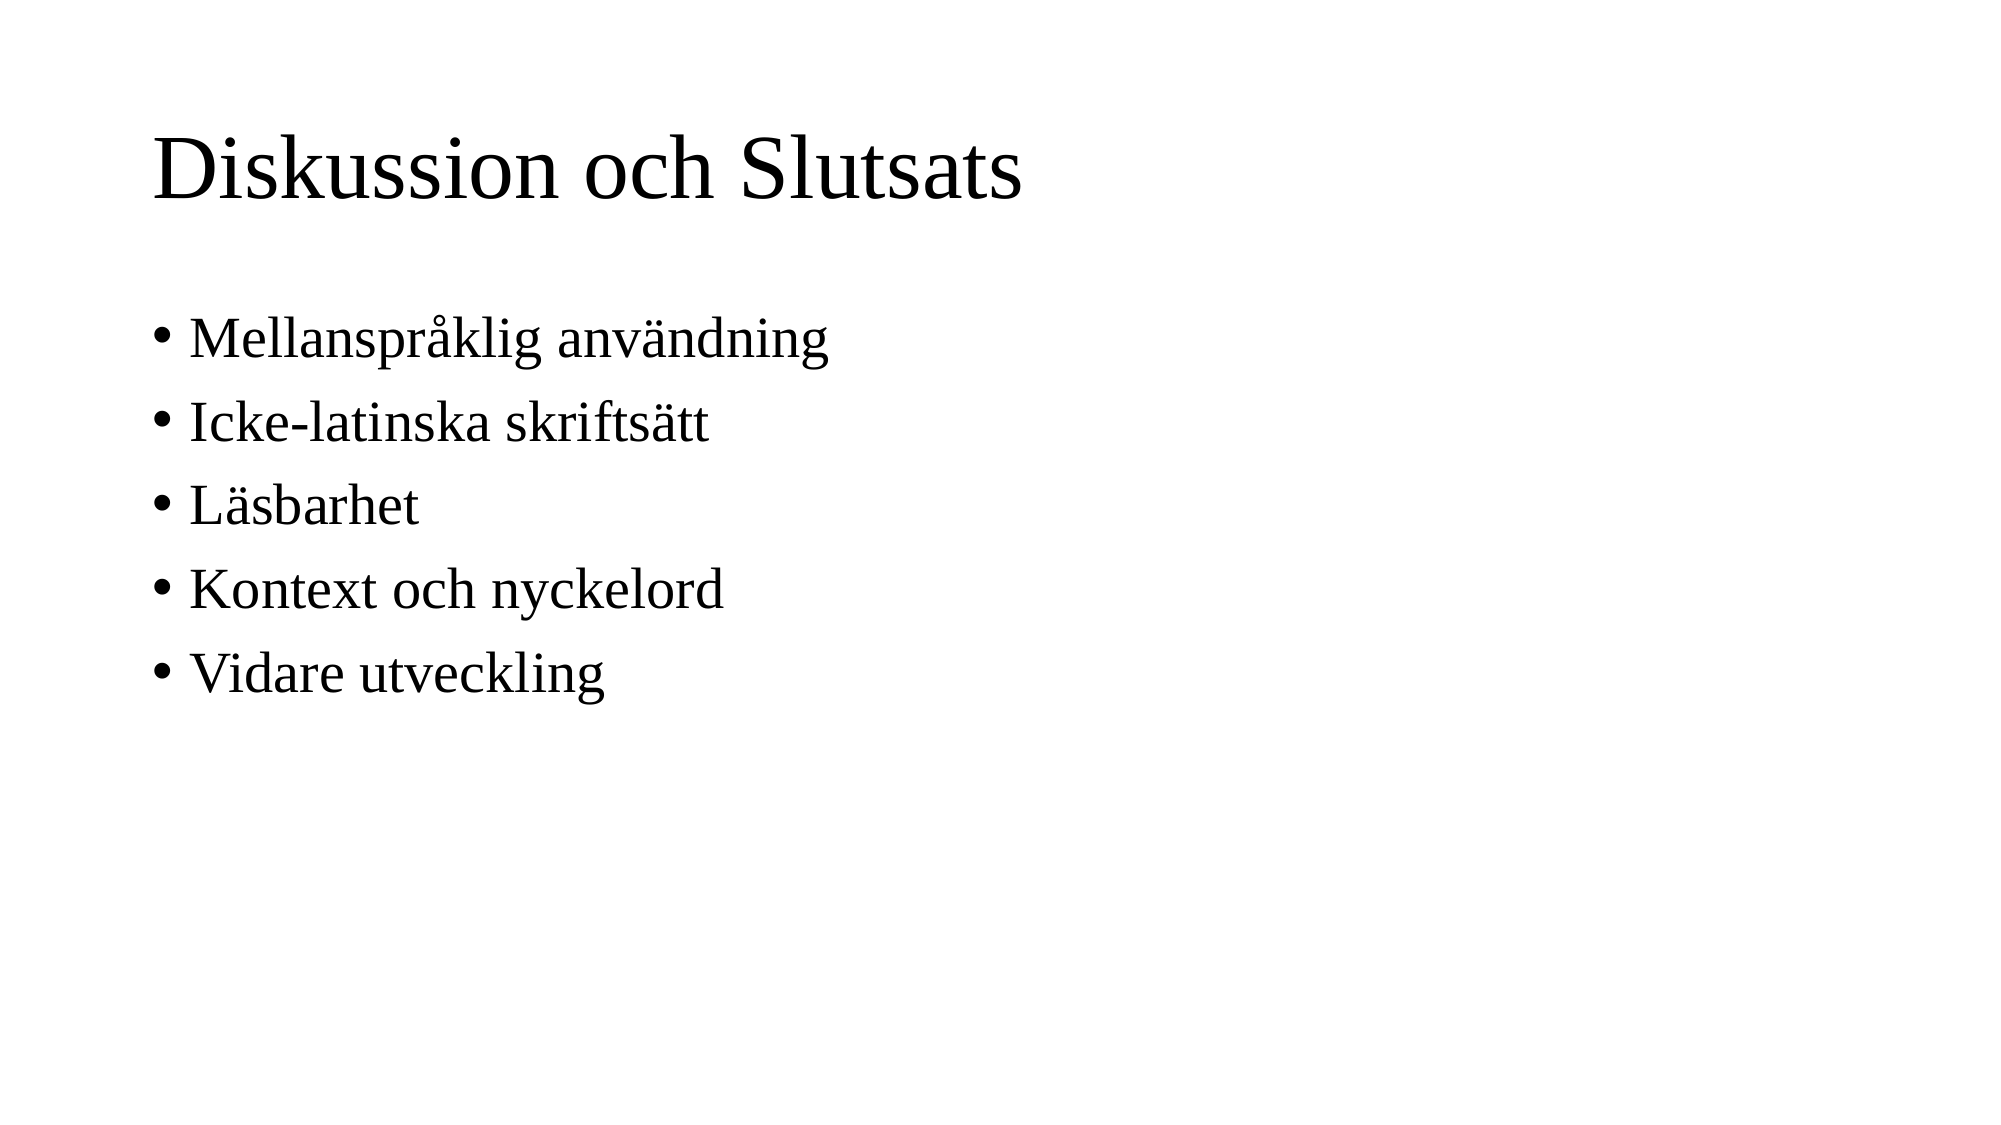

# Diskussion och Slutsats
Mellanspråklig användning
Icke-latinska skriftsätt
Läsbarhet
Kontext och nyckelord
Vidare utveckling